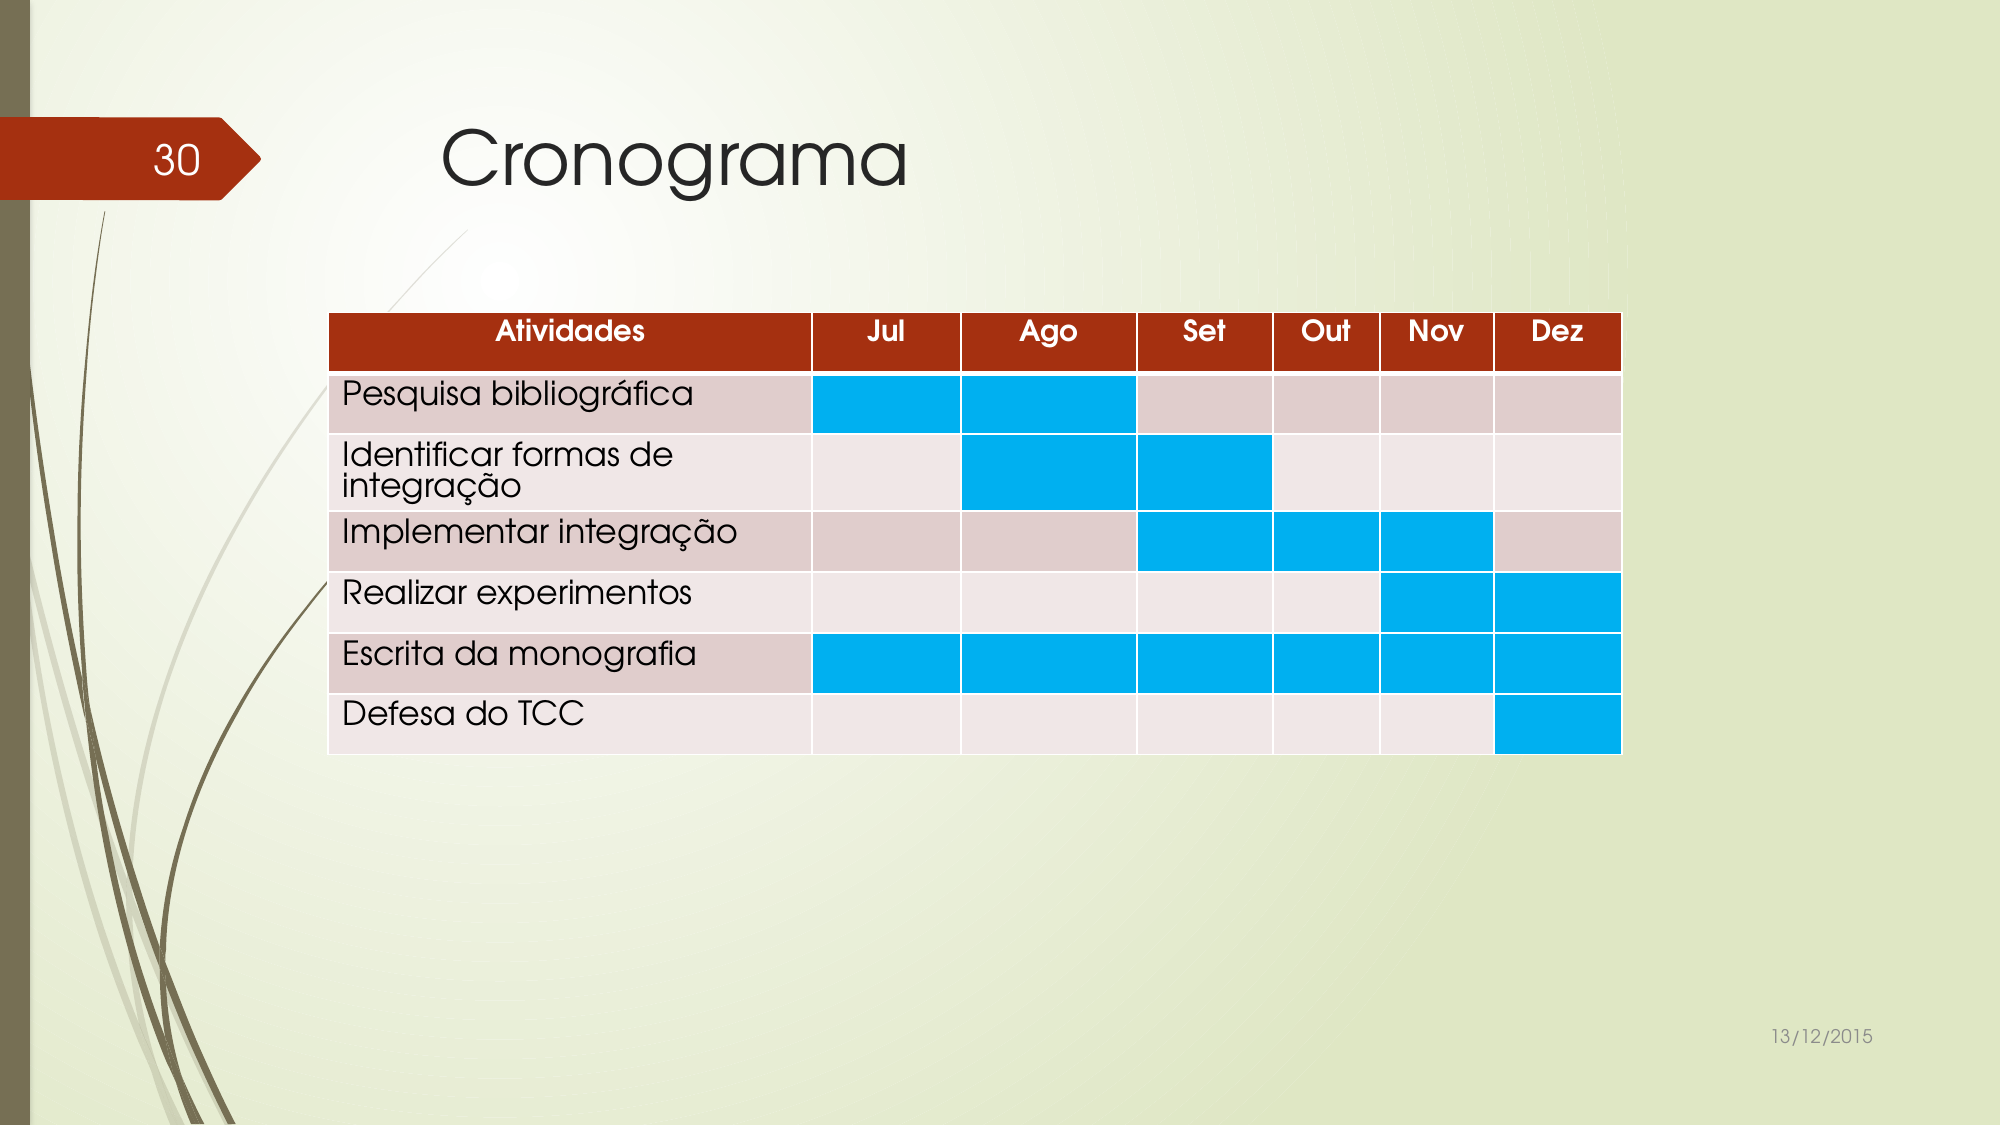

# Cronograma
30
| Atividades | Jul | Ago | Set | Out | Nov | Dez |
| --- | --- | --- | --- | --- | --- | --- |
| Pesquisa bibliográfica |  |  |  |  |  |  |
| Identificar formas de integração |  |  |  |  |  |  |
| Implementar integração |  |  |  |  |  |  |
| Realizar experimentos |  |  |  |  |  |  |
| Escrita da monografia |  |  |  |  |  |  |
| Defesa do TCC |  |  |  |  |  |  |
13/12/2015